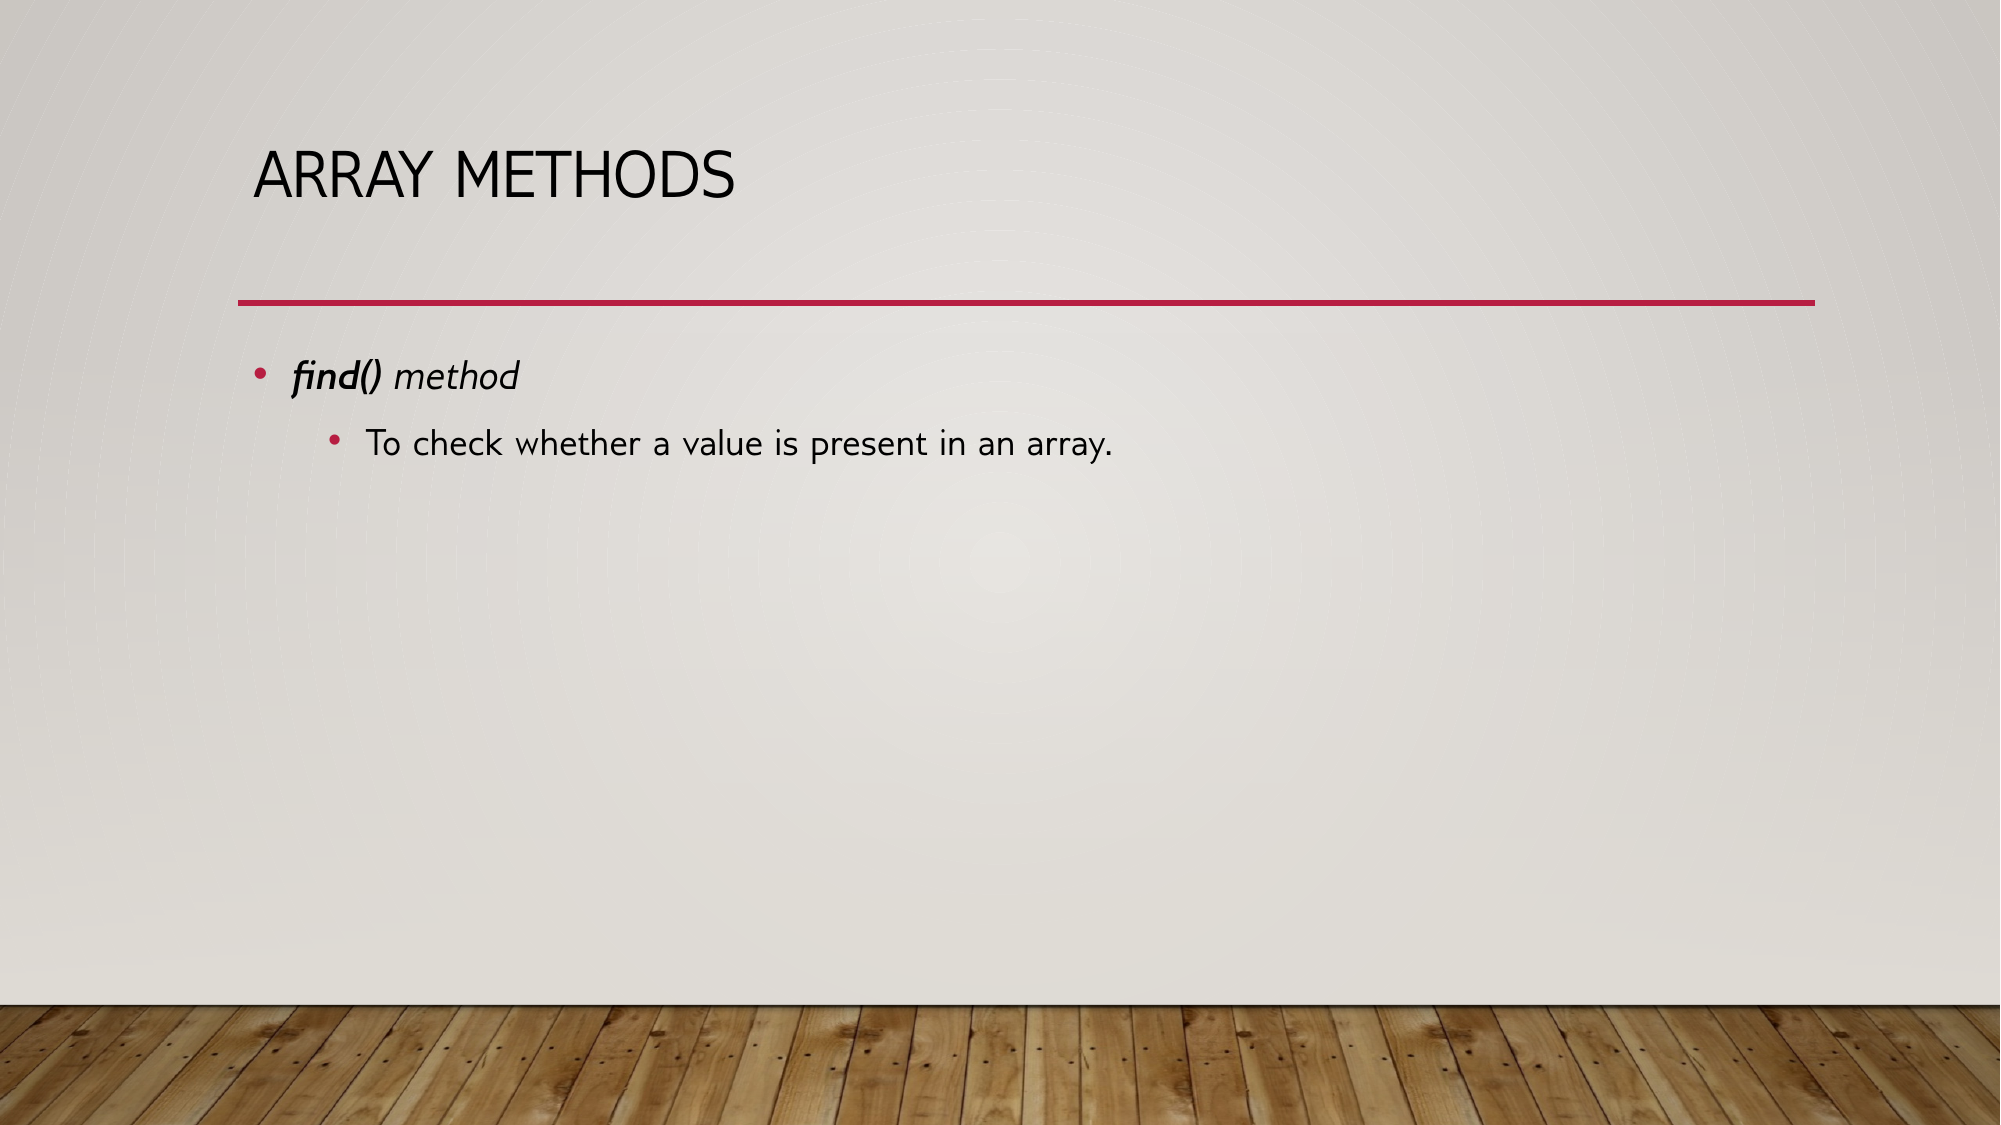

# Array Methods
find() method
To check whether a value is present in an array.